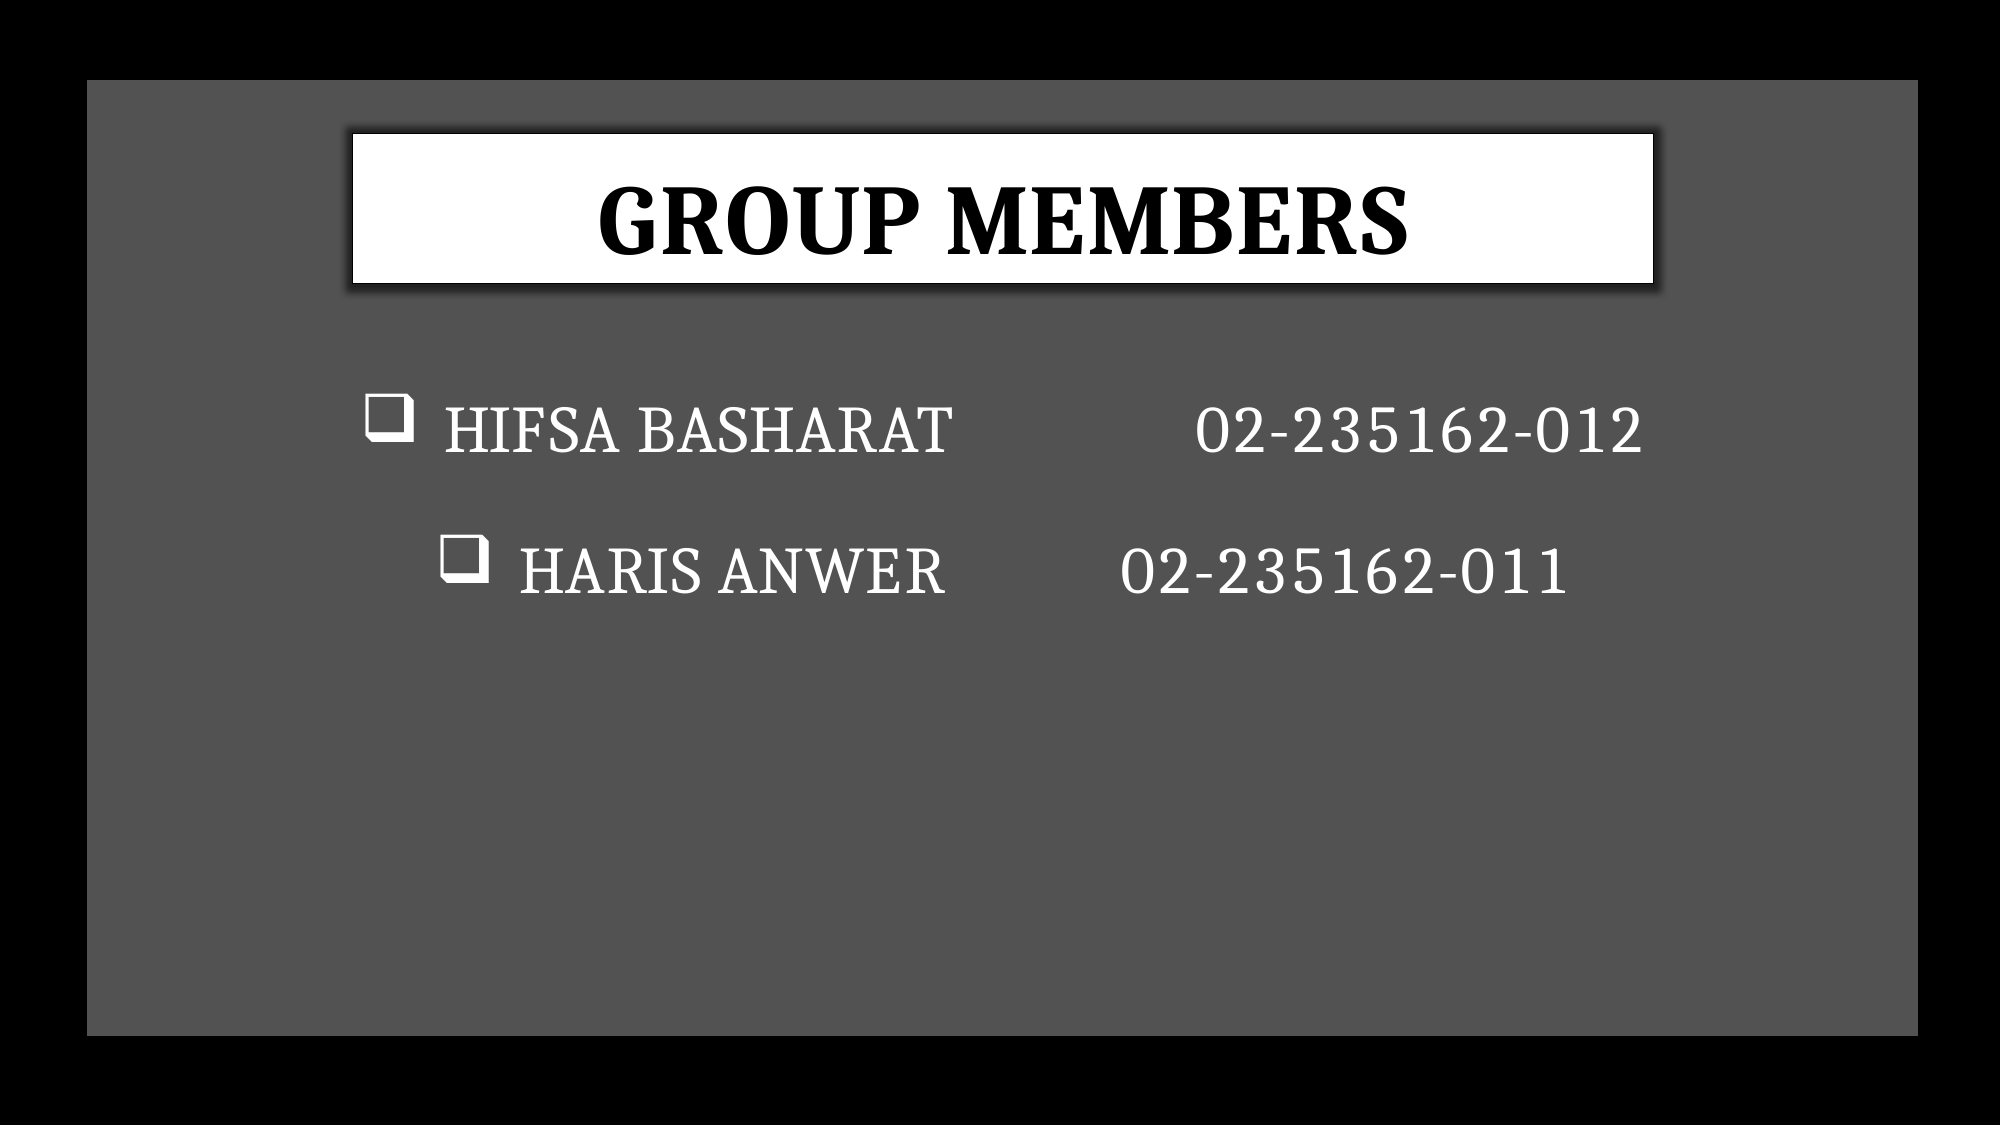

GROUP MEMBERS
HIFSA BASHARAT		02-235162-012
HARIS ANWER		02-235162-011